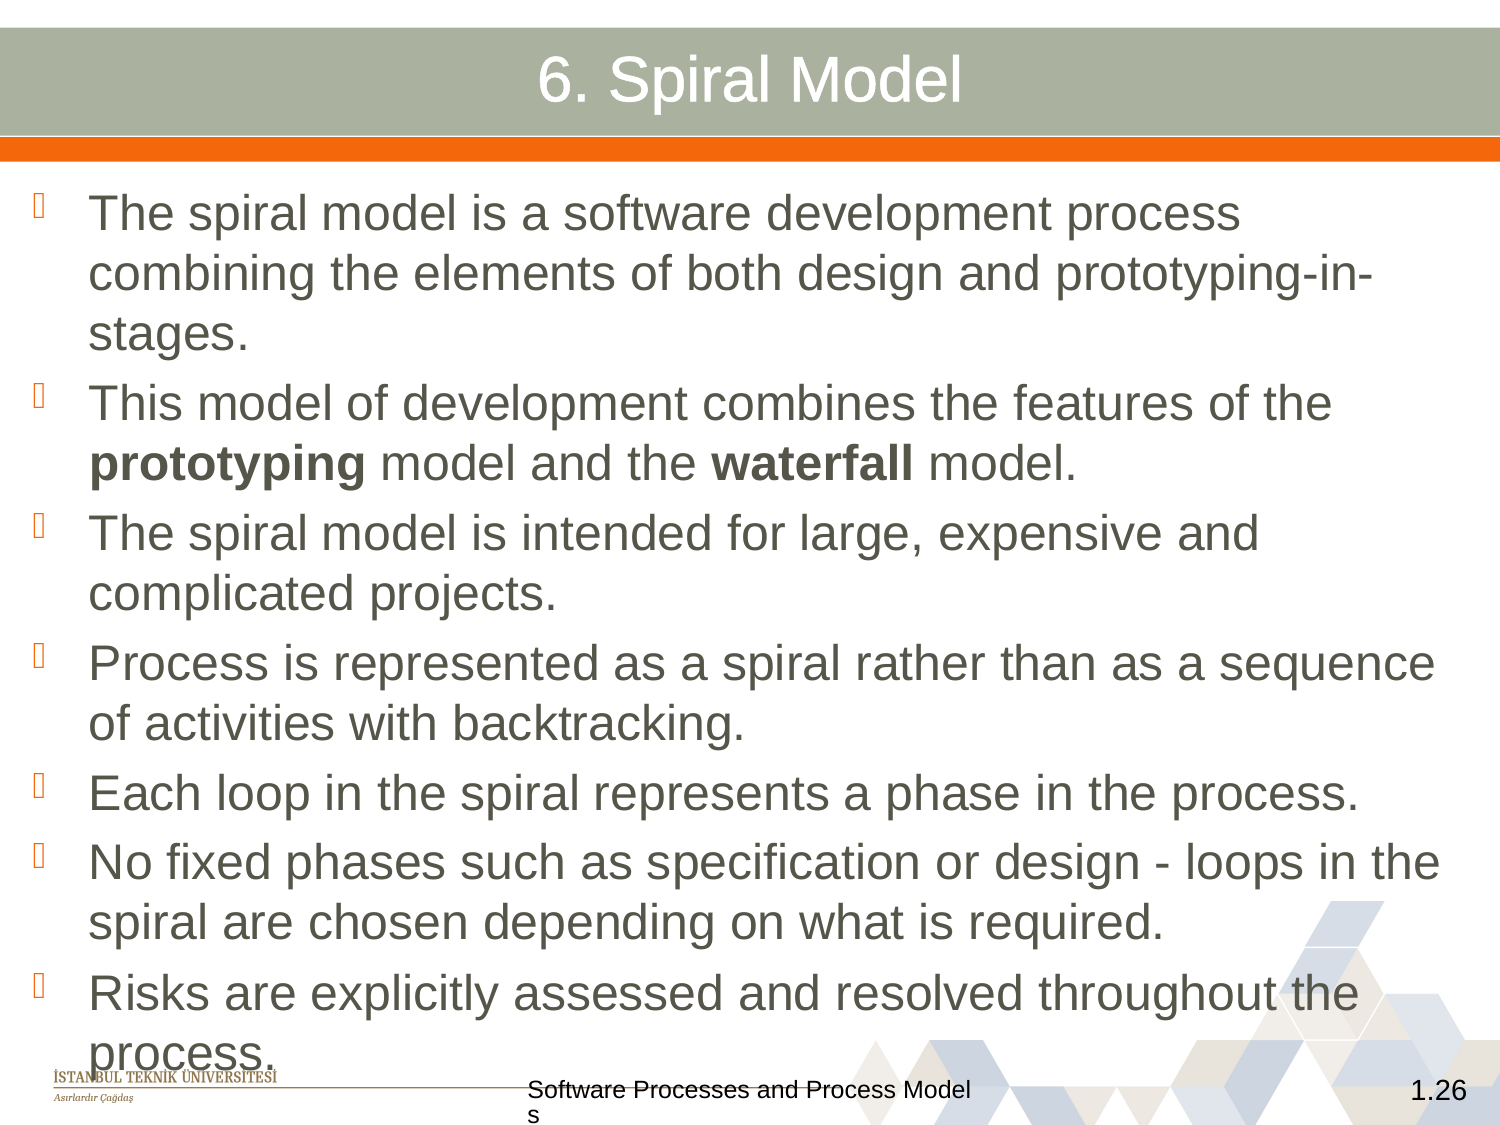

# 6. Spiral Model
The spiral model is a software development process combining the elements of both design and prototyping-in-stages.
This model of development combines the features of the prototyping model and the waterfall model.
The spiral model is intended for large, expensive and complicated projects.
Process is represented as a spiral rather than as a sequence of activities with backtracking.
Each loop in the spiral represents a phase in the process.
No fixed phases such as specification or design - loops in the spiral are chosen depending on what is required.
Risks are explicitly assessed and resolved throughout the process.
Software Processes and Process Models
1.26